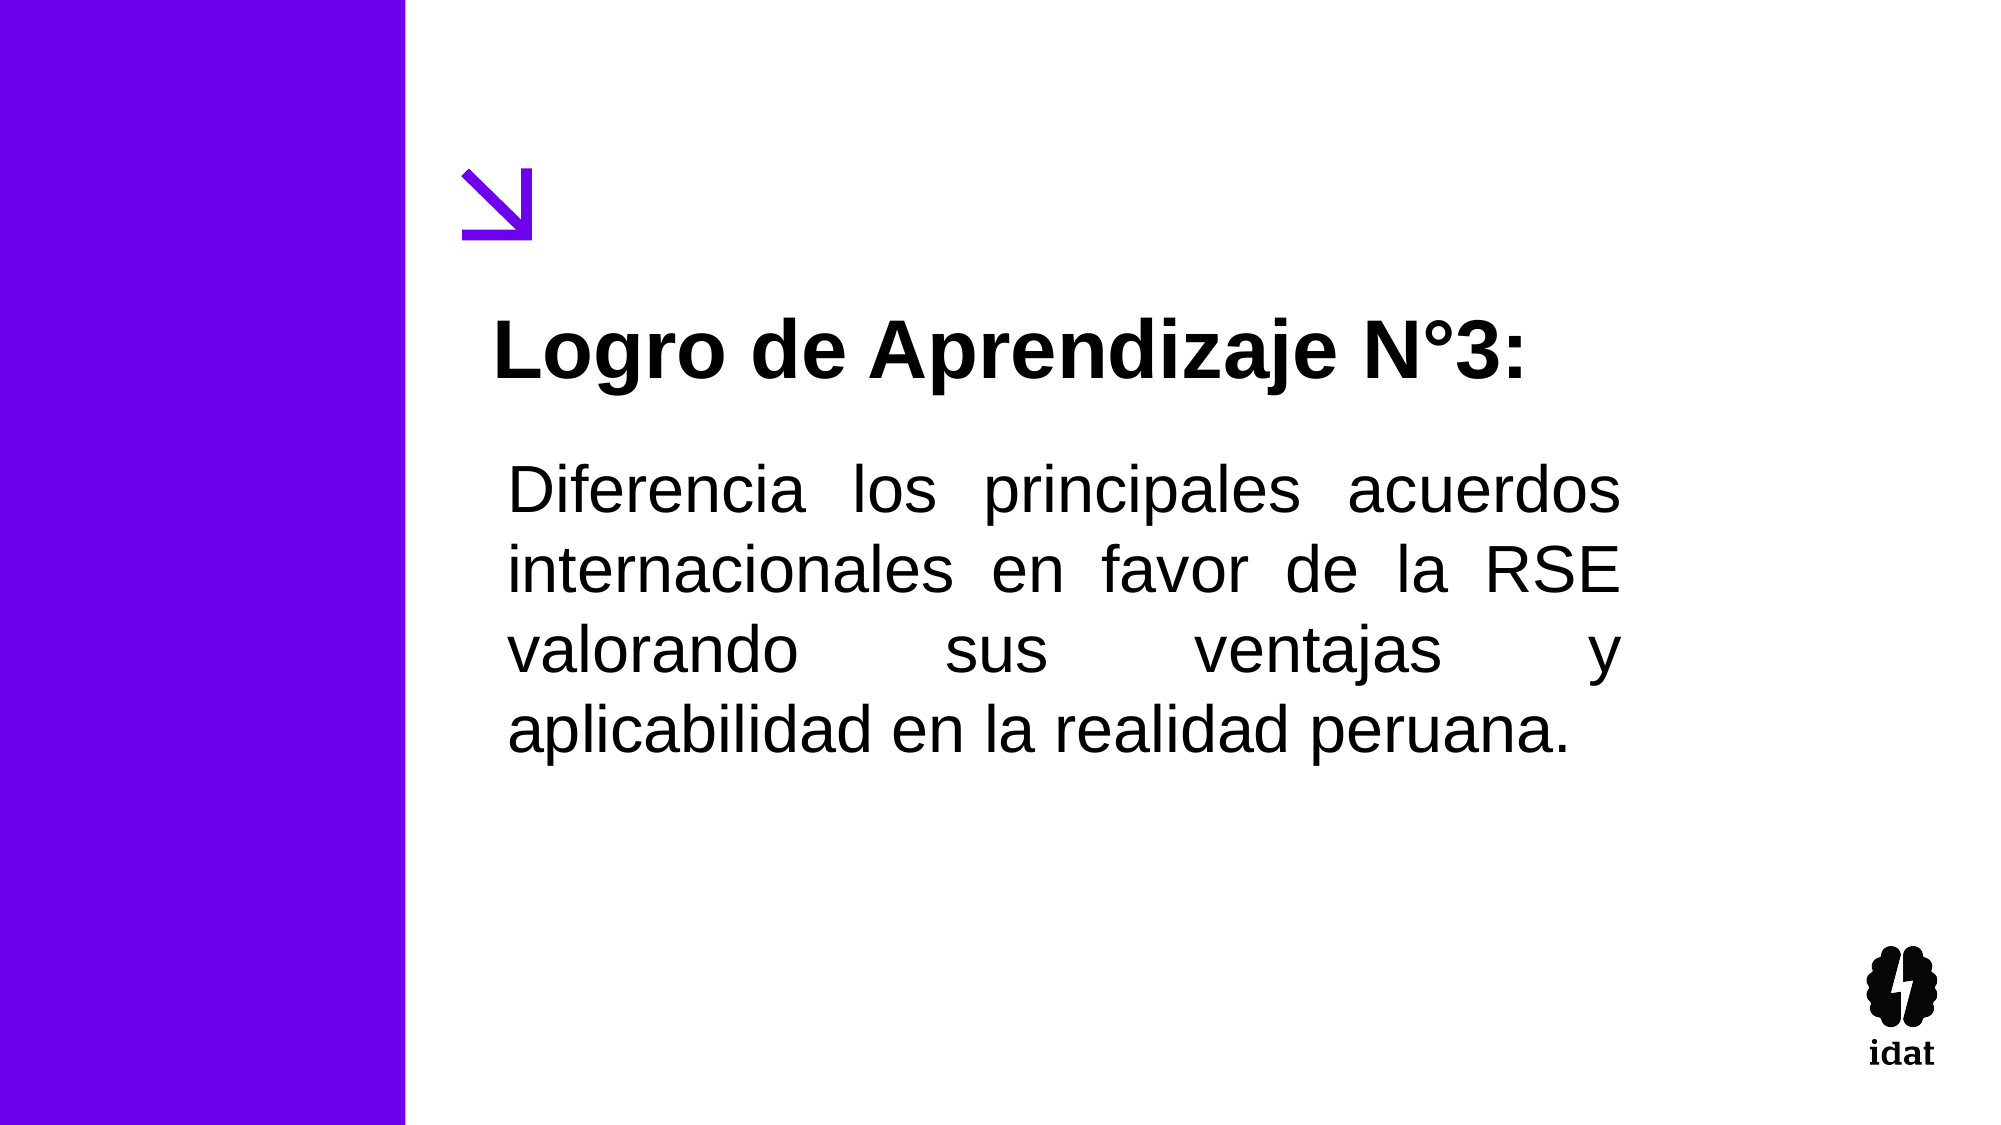

Logro de Aprendizaje N°3:
Diferencia los principales acuerdos internacionales en favor de la RSE valorando sus ventajas y aplicabilidad en la realidad peruana.